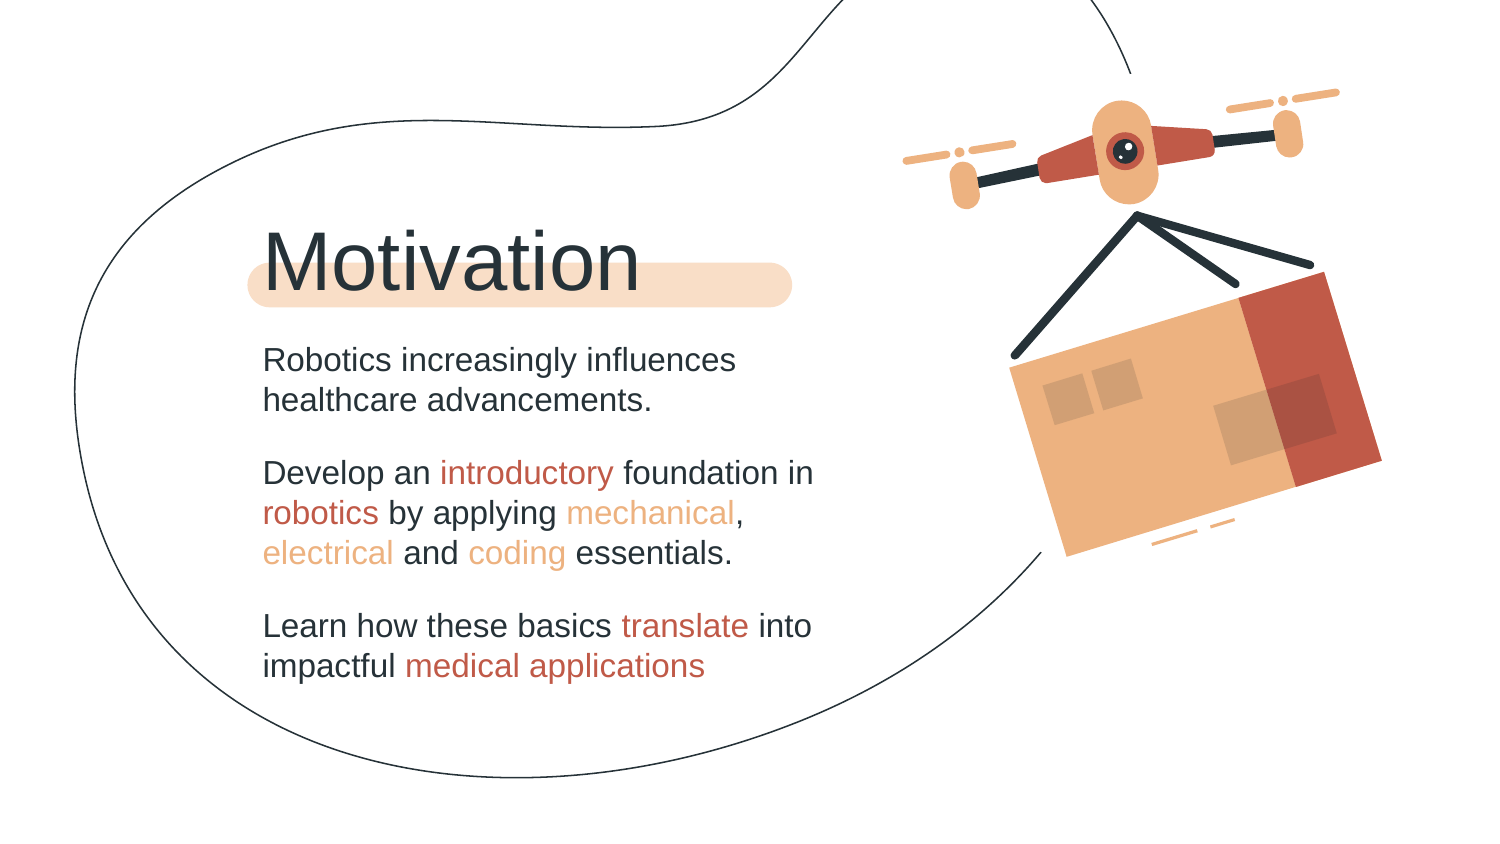

# Motivation

Robotics increasingly influences healthcare advancements.
Develop an introductory foundation in robotics by applying mechanical, electrical and coding essentials.
Learn how these basics translate into impactful medical applications